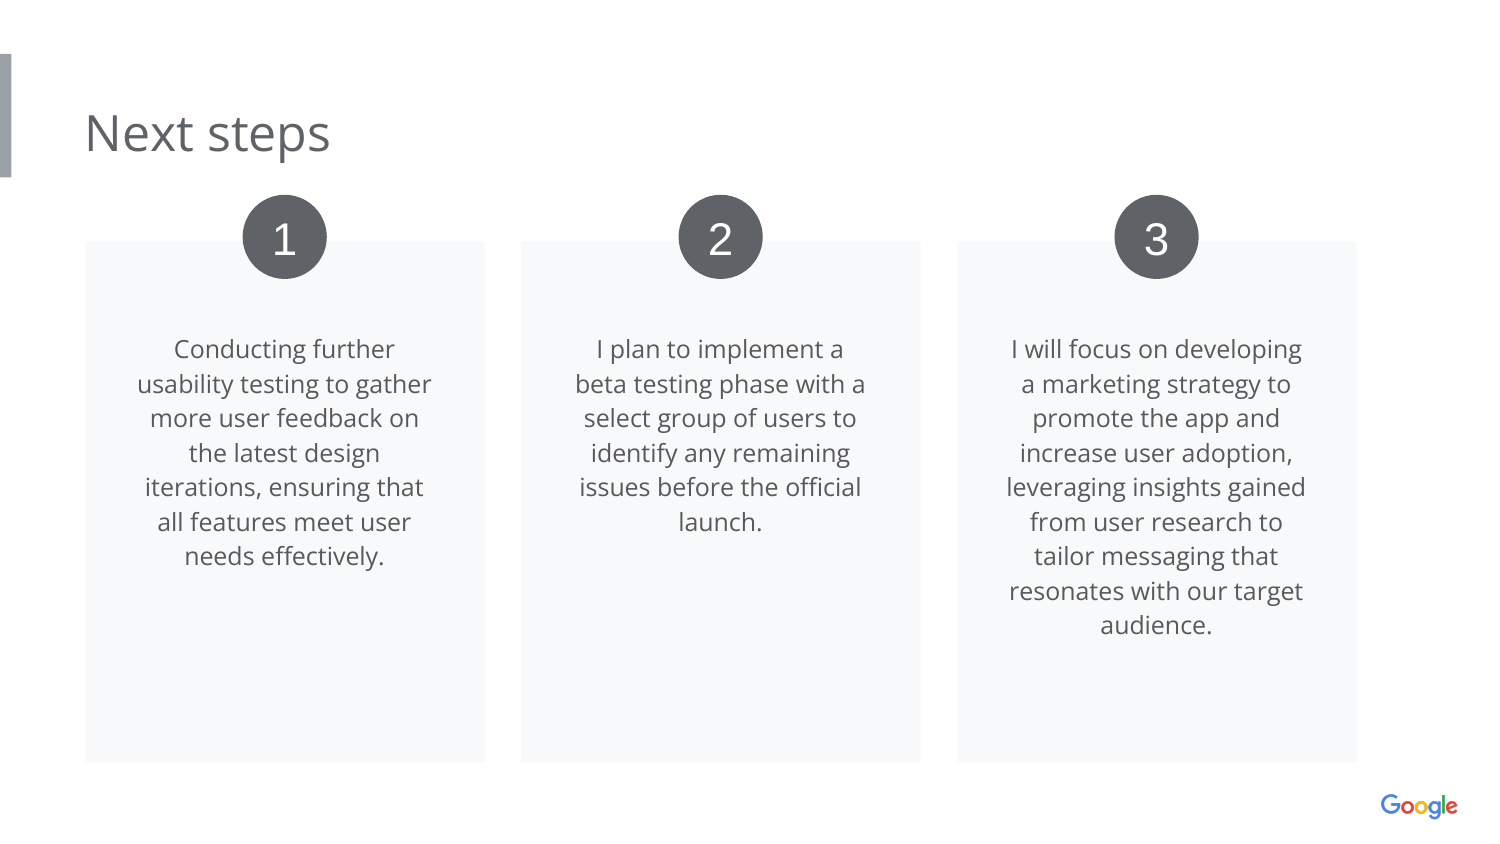

Next steps
1
2
3

Conducting further usability testing to gather more user feedback on the latest design iterations, ensuring that all features meet user needs effectively.
I plan to implement a beta testing phase with a select group of users to identify any remaining issues before the official launch.
I will focus on developing a marketing strategy to promote the app and increase user adoption, leveraging insights gained from user research to tailor messaging that resonates with our target audience.